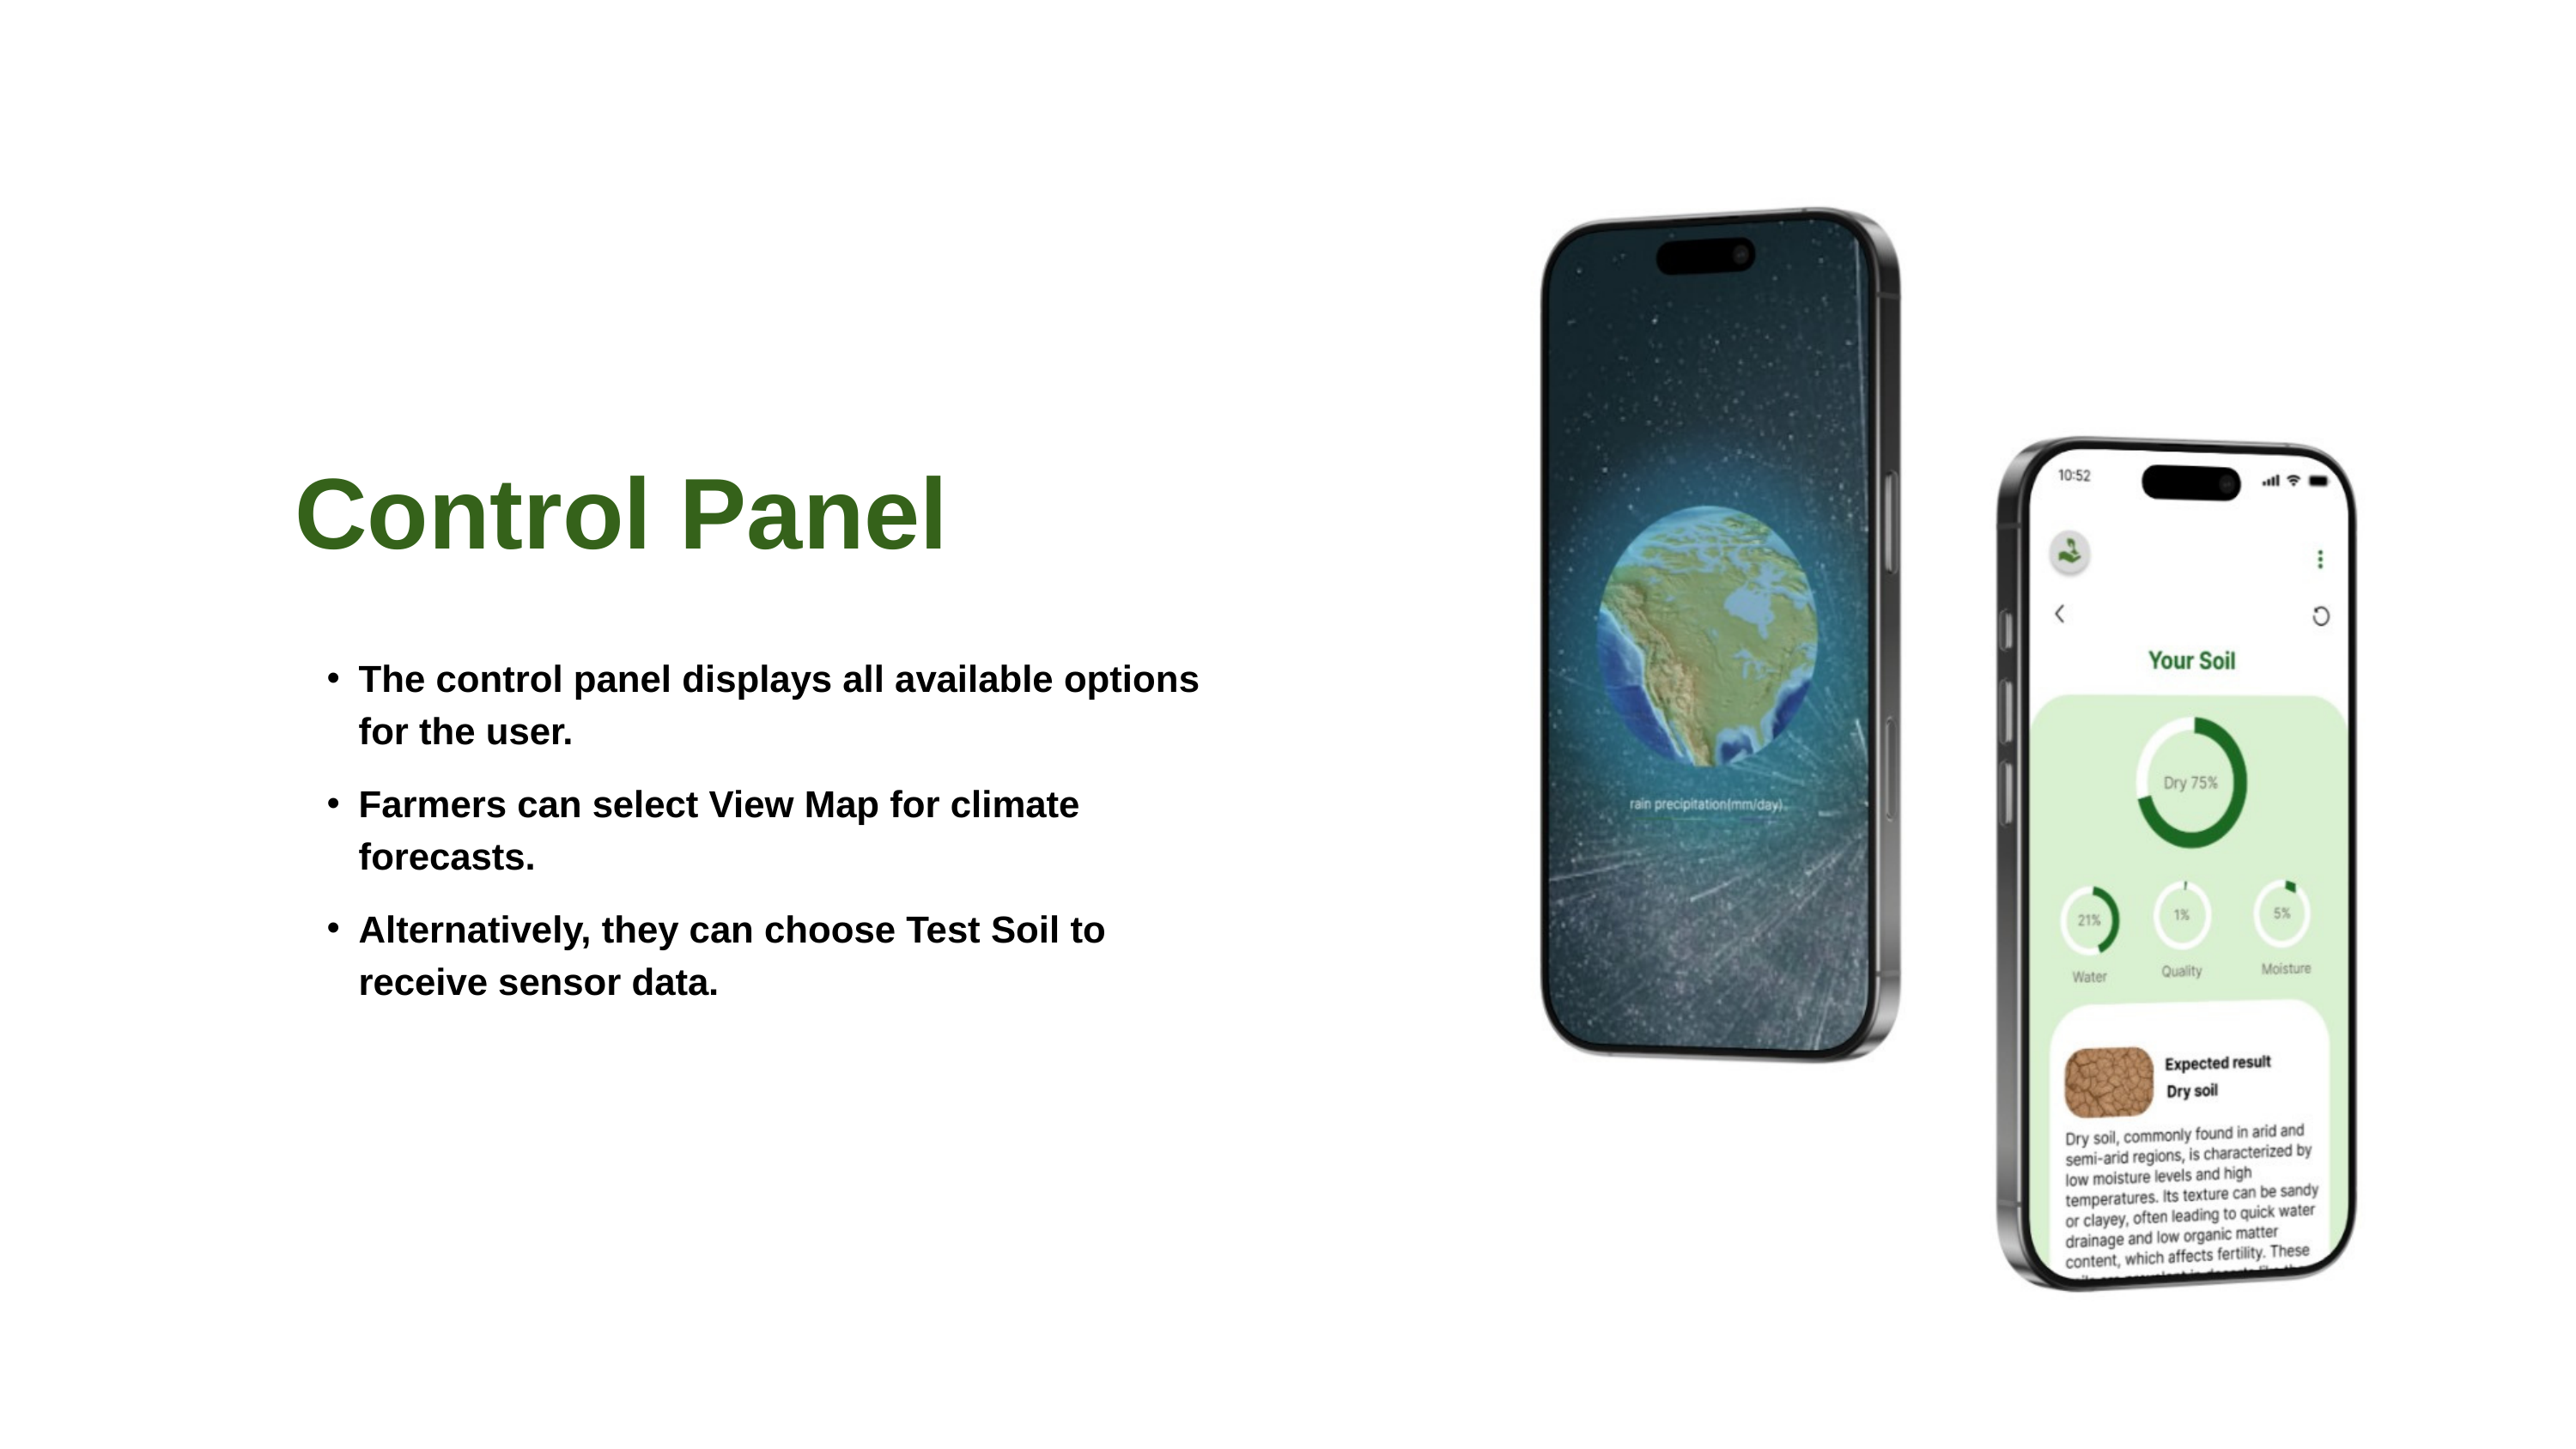

Control Panel
The control panel displays all available options for the user.
Farmers can select View Map for climate forecasts.
Alternatively, they can choose Test Soil to receive sensor data.